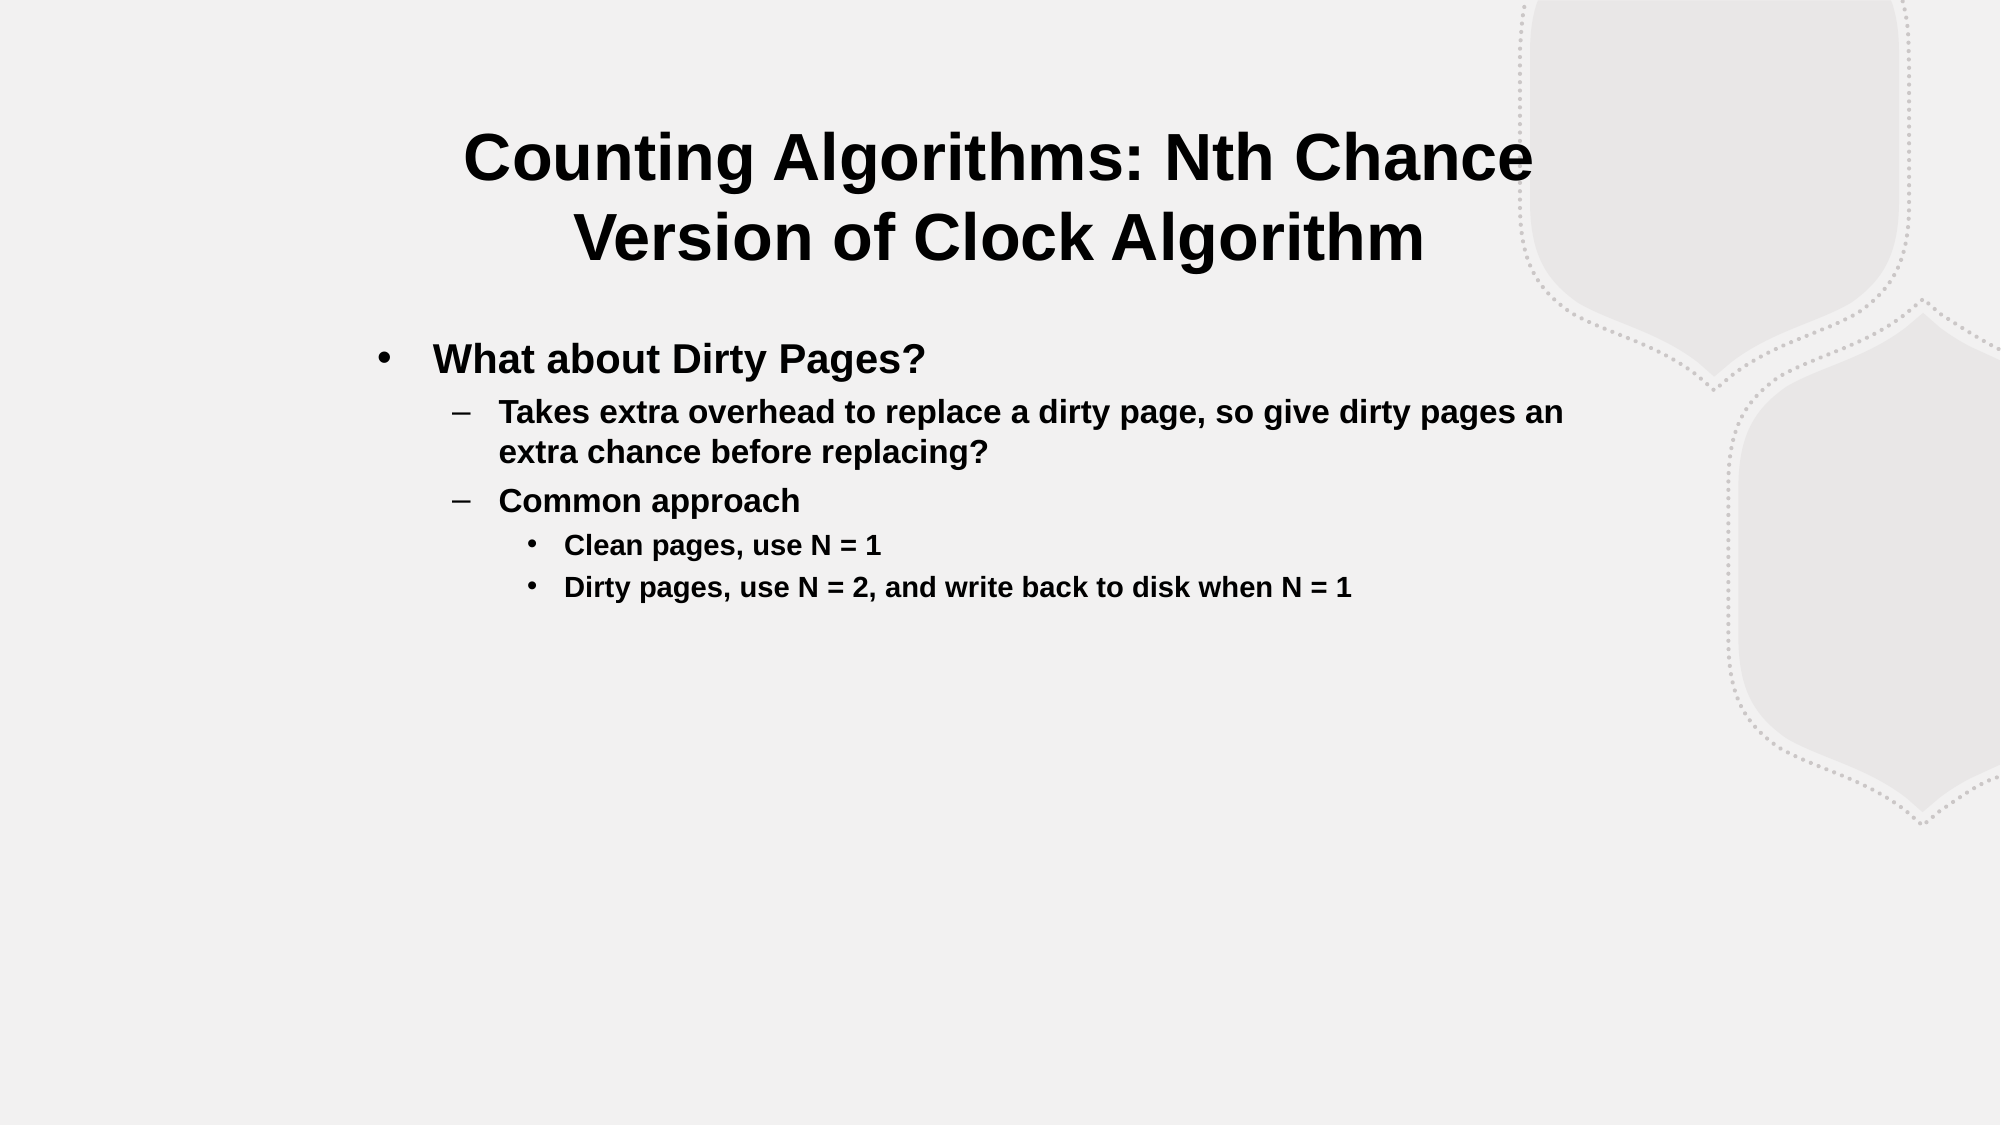

Counting Algorithms: Nth Chance Version of Clock Algorithm
What about Dirty Pages?
Takes extra overhead to replace a dirty page, so give dirty pages an extra chance before replacing?
Common approach
Clean pages, use N = 1
Dirty pages, use N = 2, and write back to disk when N = 1